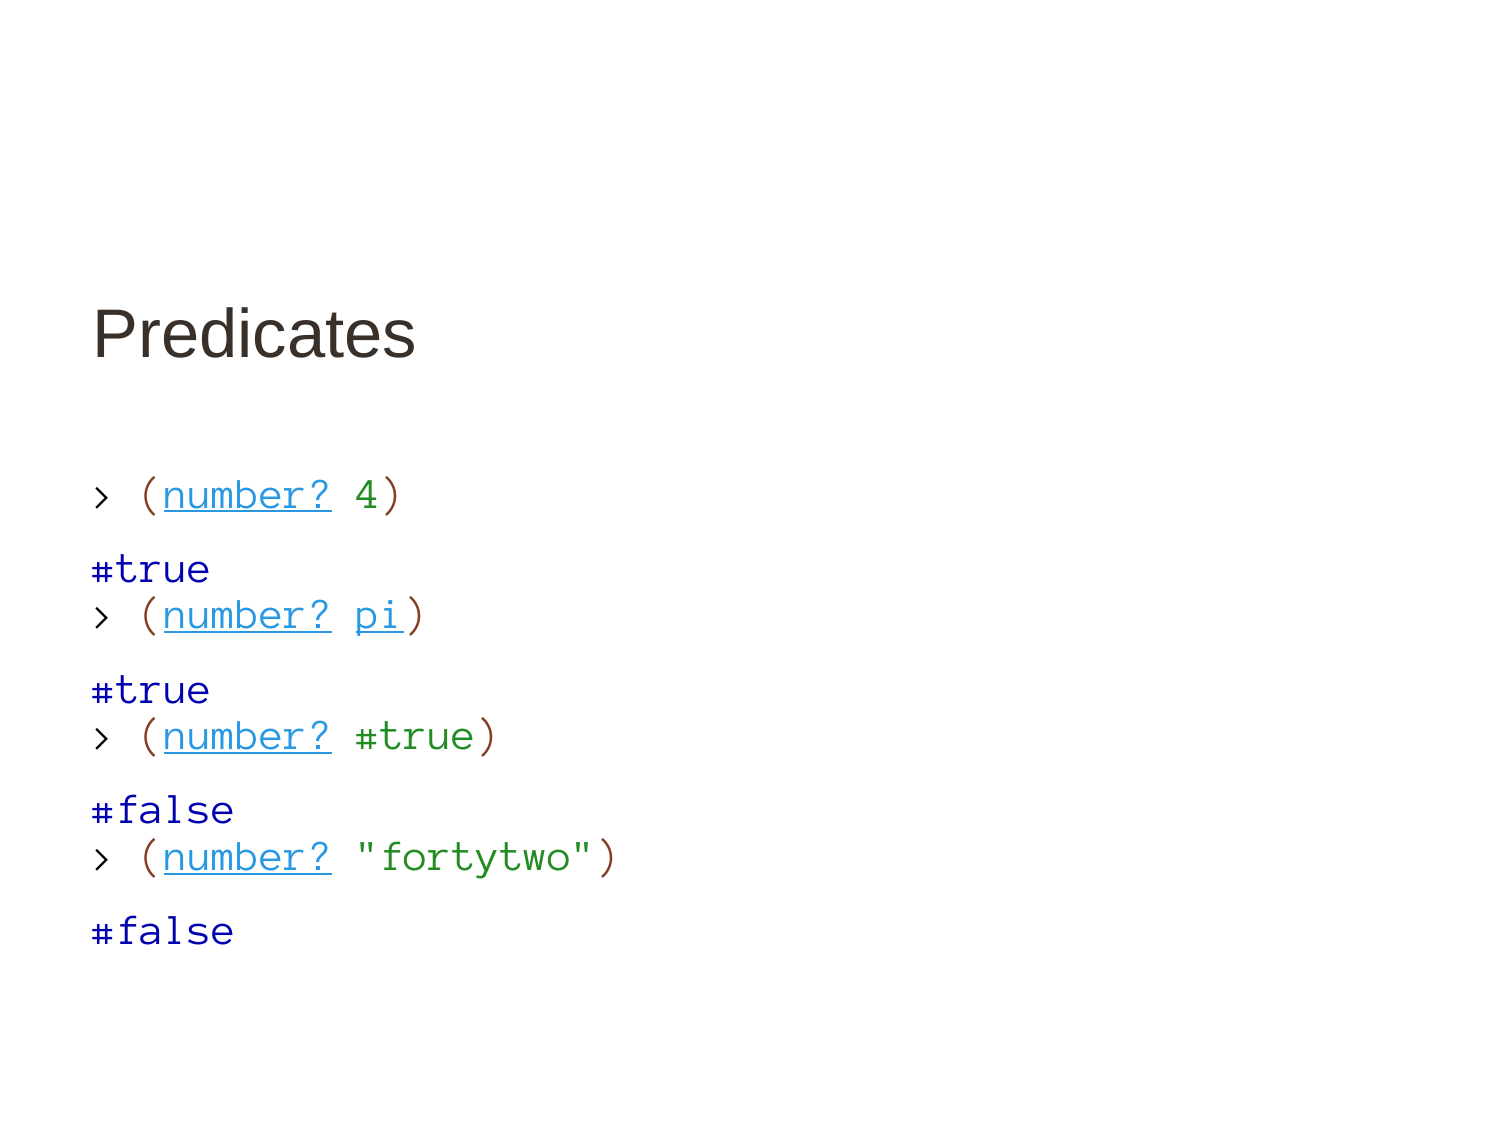

# Predicates
> (number? 4)
#true
> (number? pi)
#true
> (number? #true)
#false
> (number? "fortytwo")
#false